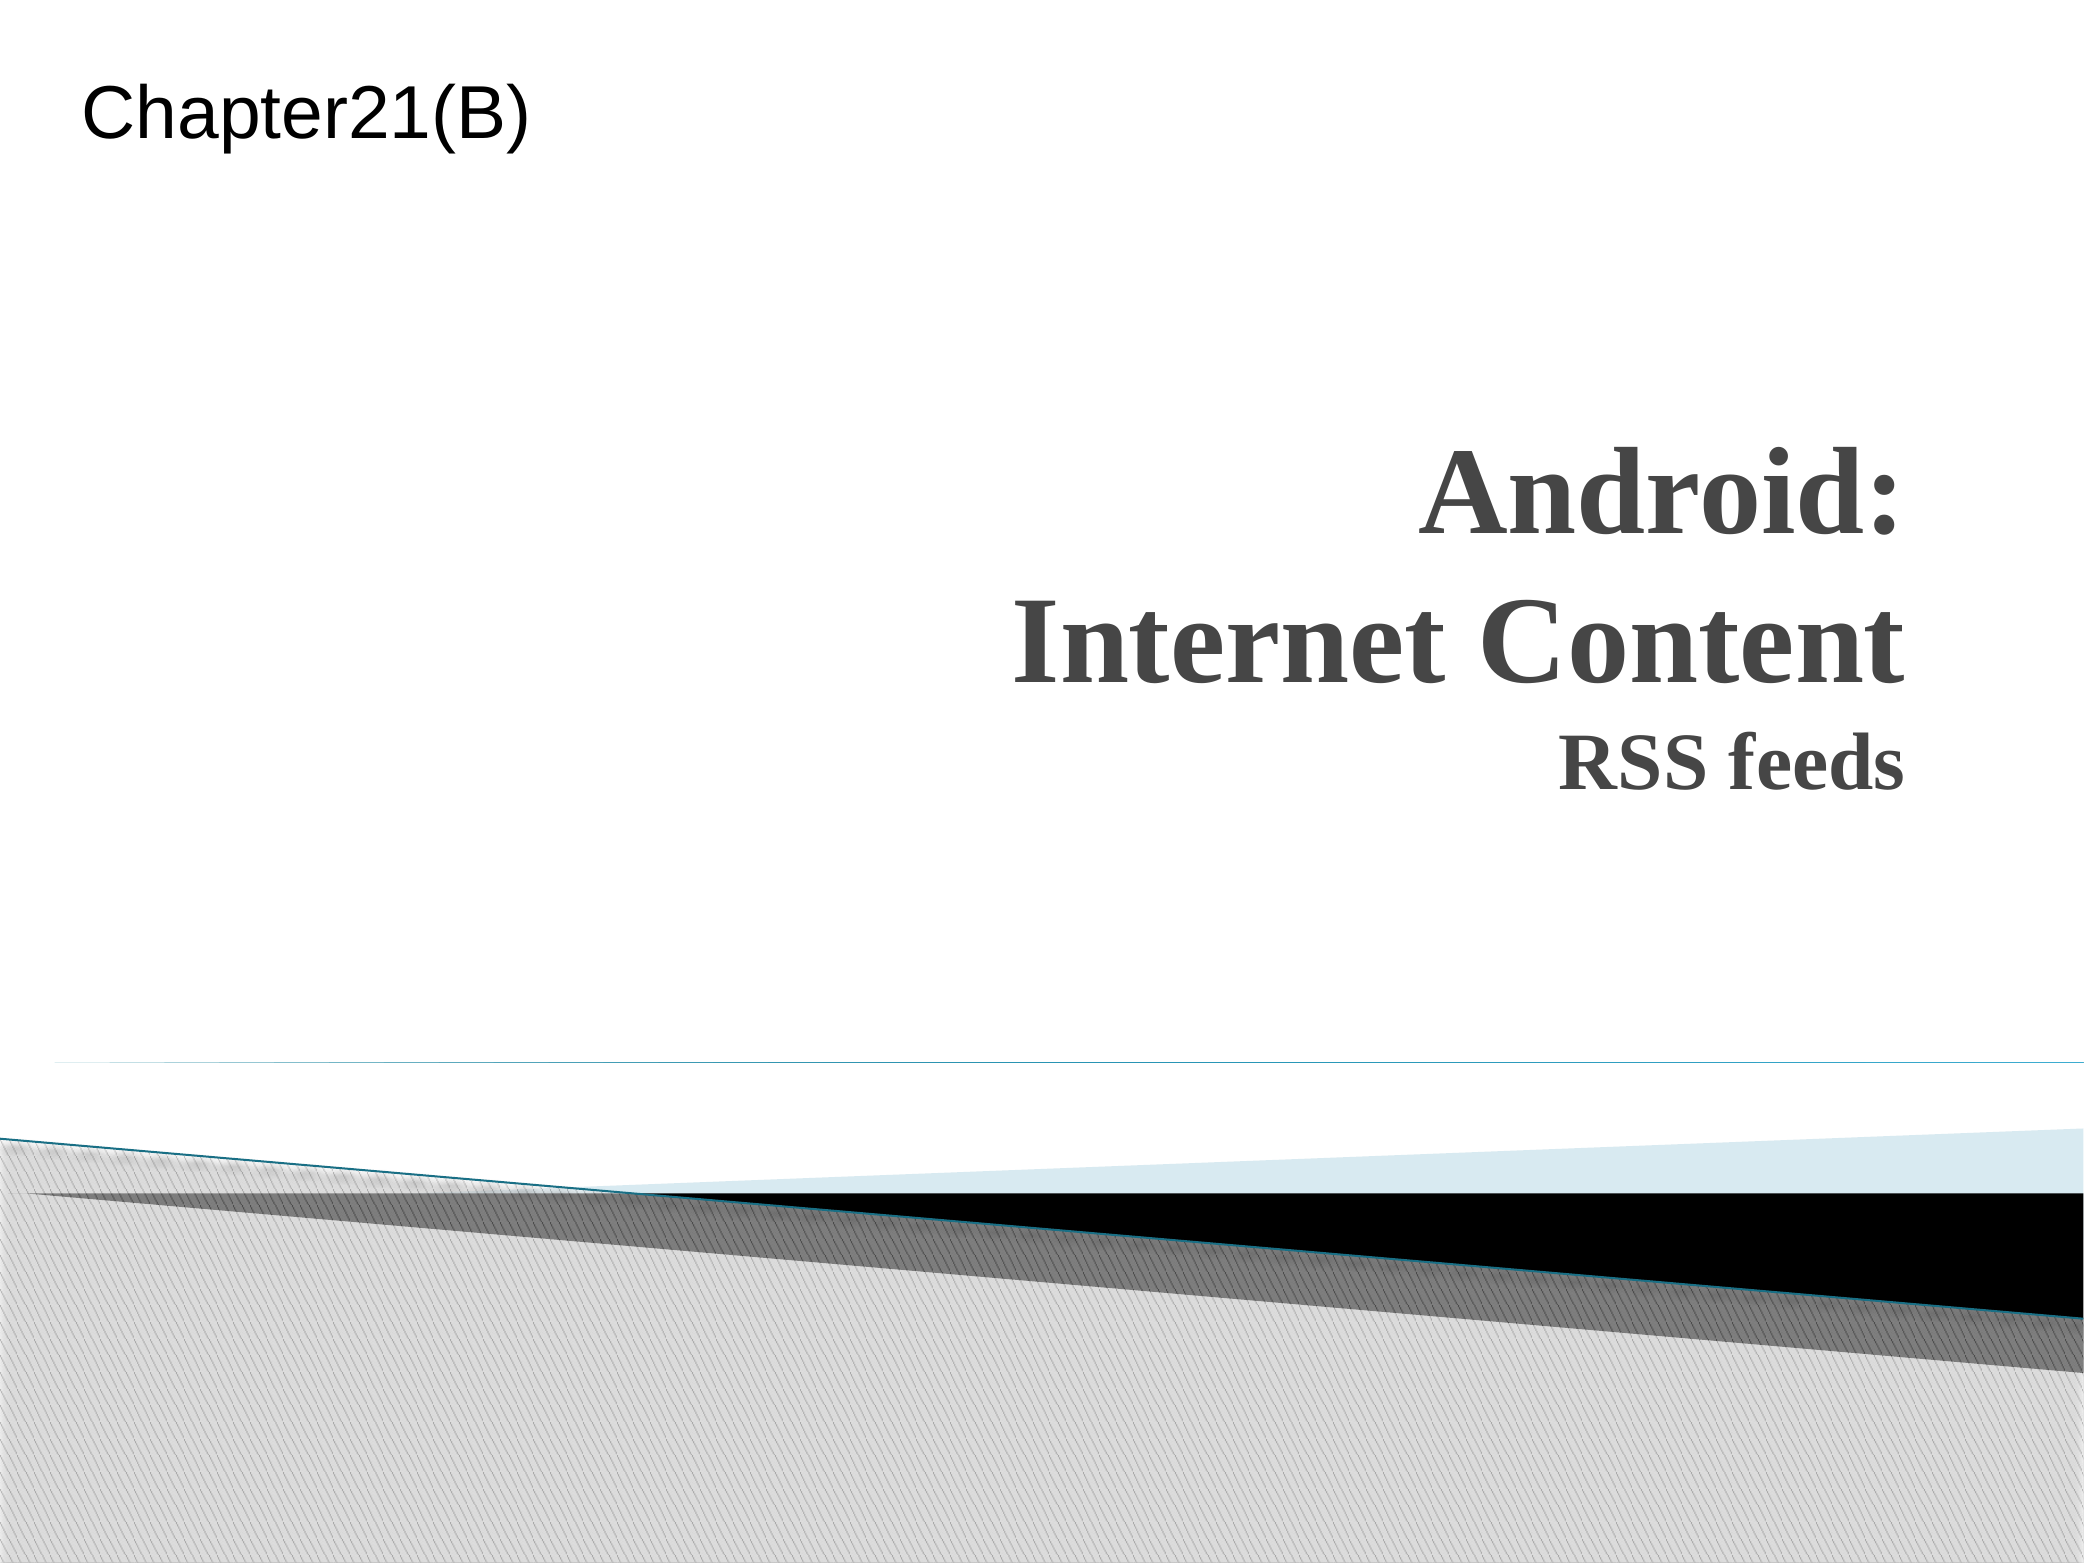

Chapter21(B)
# Android: Internet Content RSS feeds